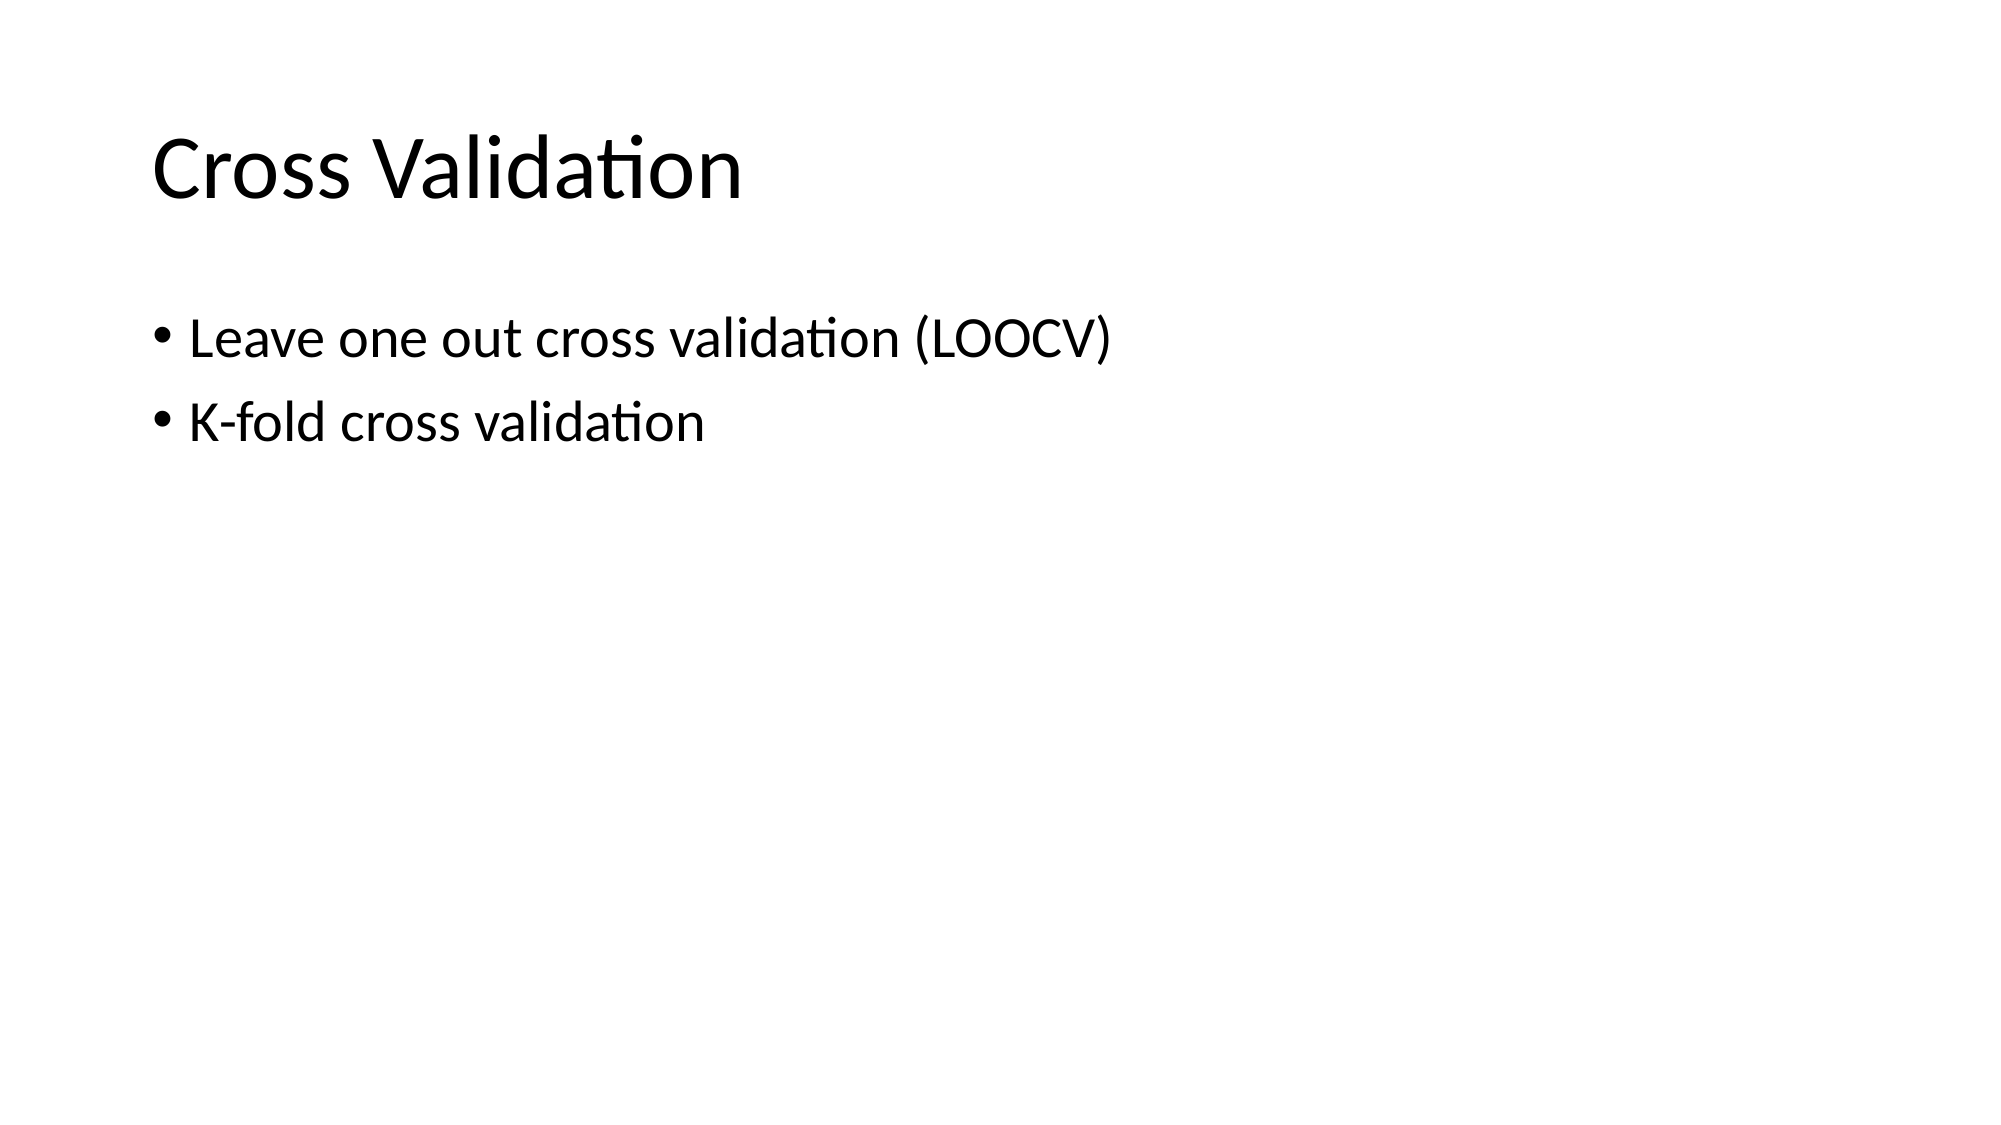

# Cross Validation
Leave one out cross validation (LOOCV)
K-fold cross validation